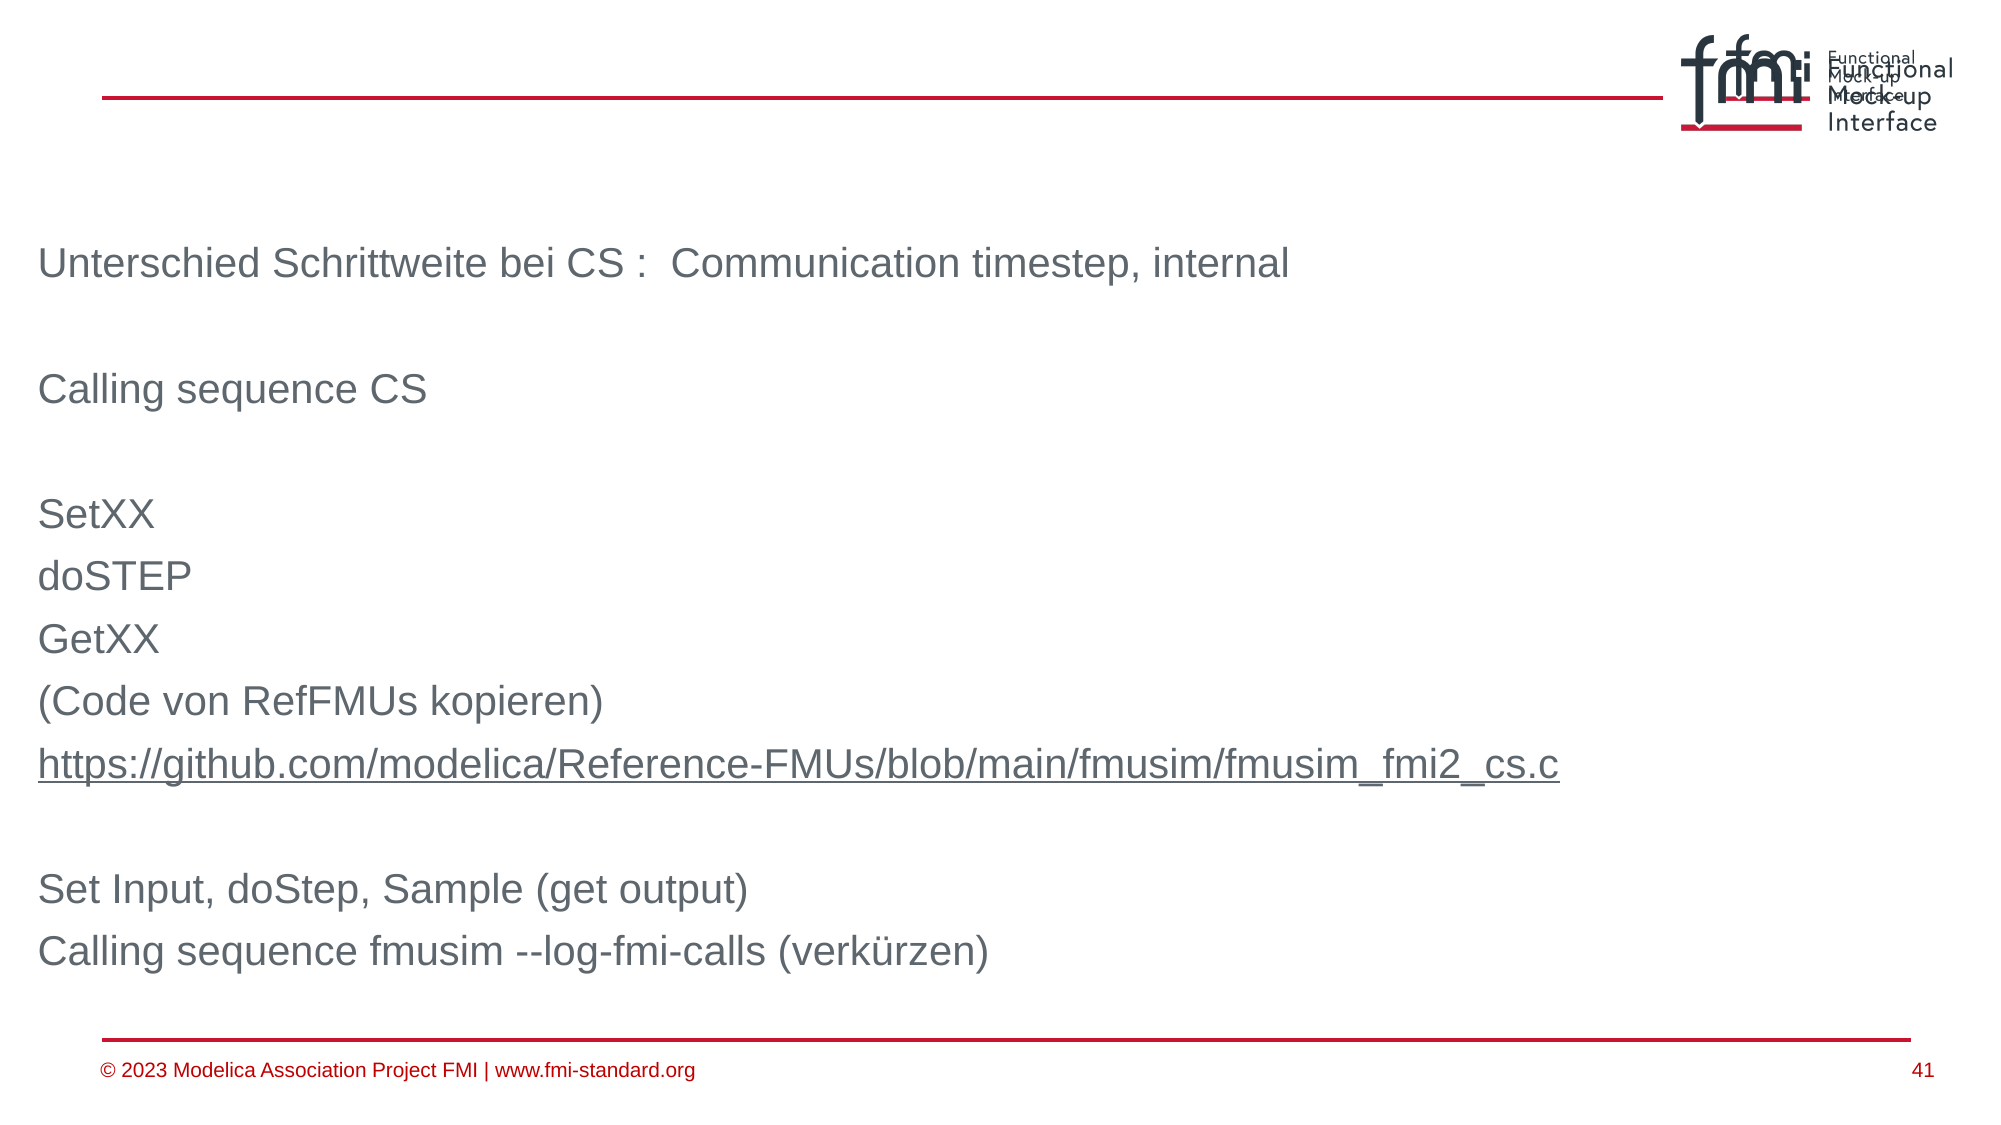

#
Unterschied Schrittweite bei CS :  Communication timestep, internal

Calling sequence CS

SetXX
doSTEP
GetXX
(Code von RefFMUs kopieren)
https://github.com/modelica/Reference-FMUs/blob/main/fmusim/fmusim_fmi2_cs.c

Set Input, doStep, Sample (get output)
Calling sequence fmusim --log-fmi-calls (verkürzen)